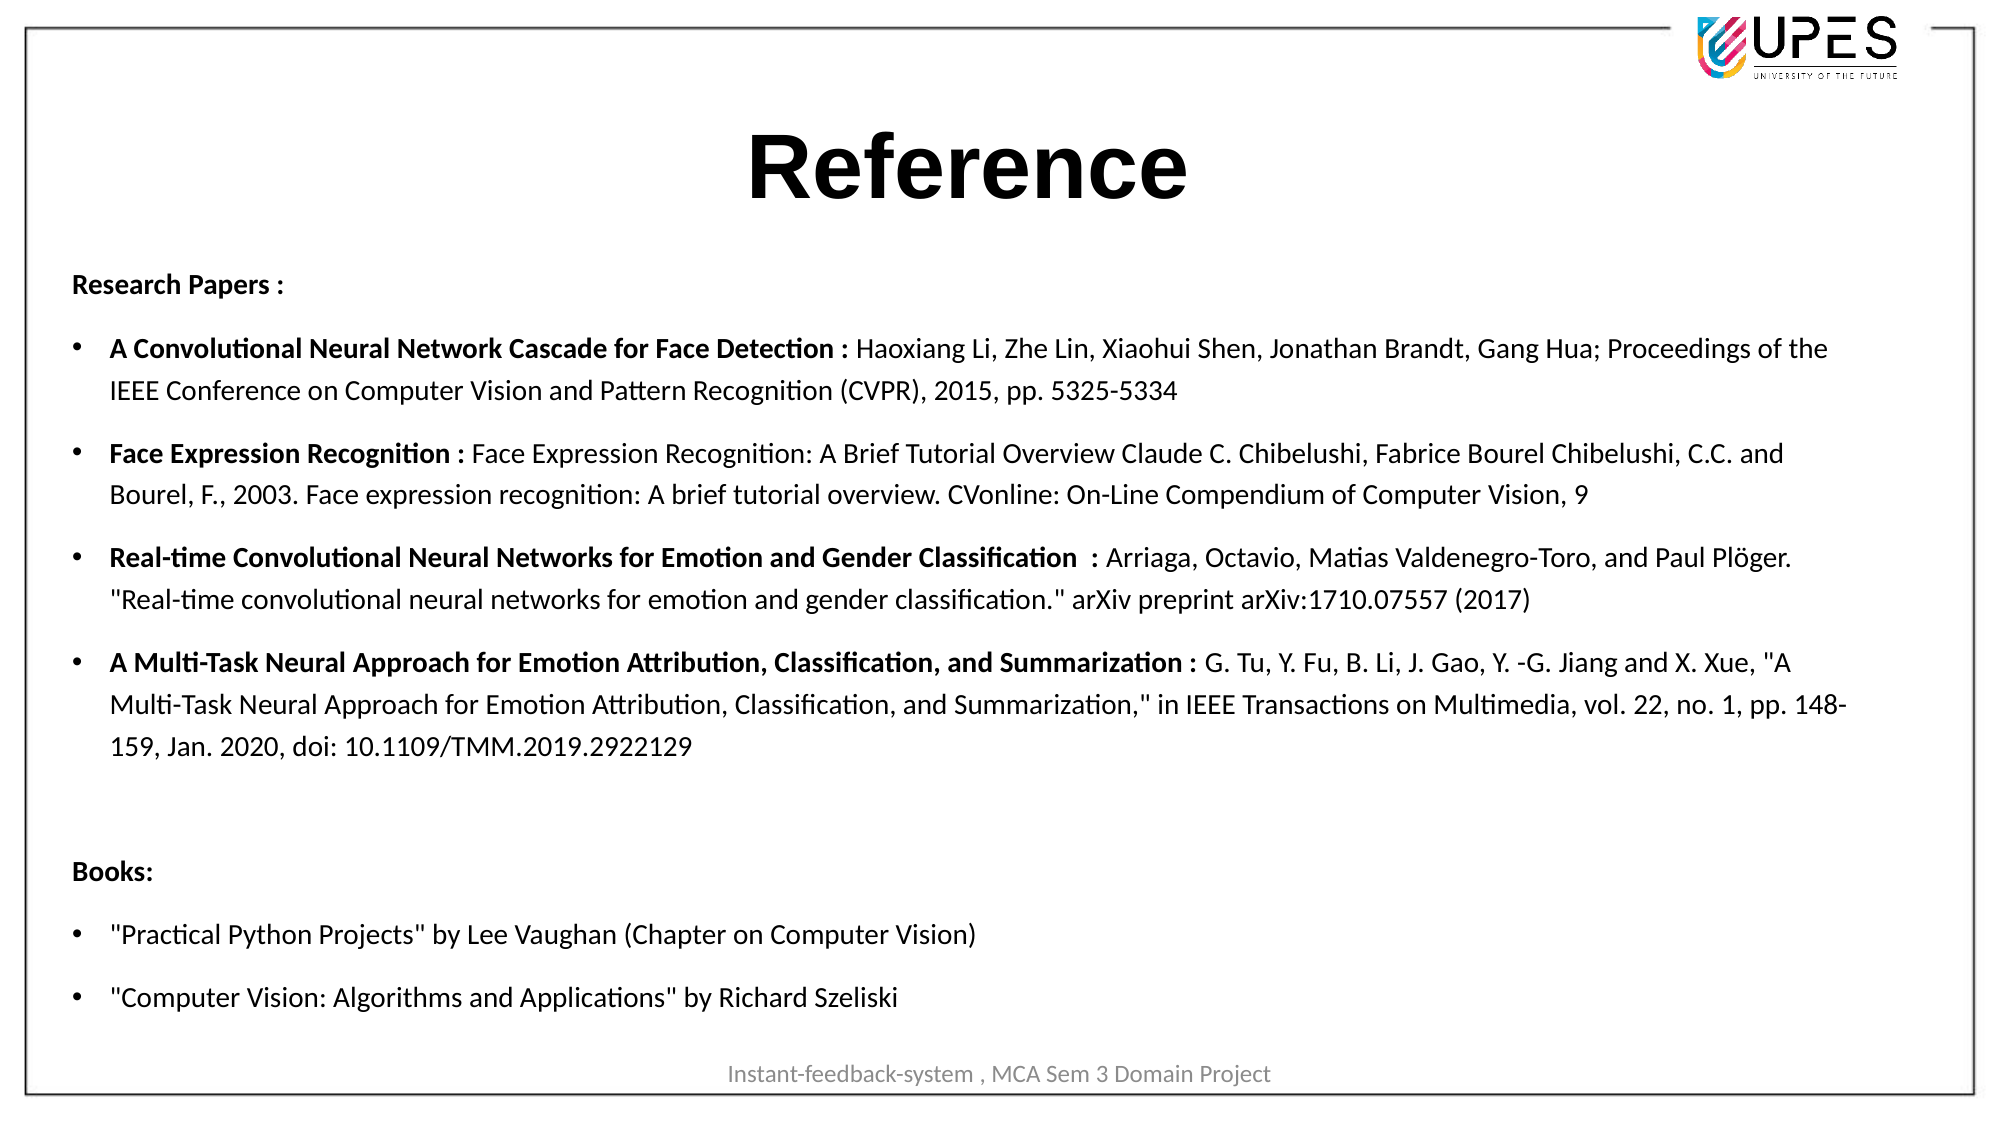

# Reference
Research Papers :
A Convolutional Neural Network Cascade for Face Detection : Haoxiang Li, Zhe Lin, Xiaohui Shen, Jonathan Brandt, Gang Hua; Proceedings of the IEEE Conference on Computer Vision and Pattern Recognition (CVPR), 2015, pp. 5325-5334
Face Expression Recognition : Face Expression Recognition: A Brief Tutorial Overview Claude C. Chibelushi, Fabrice Bourel Chibelushi, C.C. and Bourel, F., 2003. Face expression recognition: A brief tutorial overview. CVonline: On-Line Compendium of Computer Vision, 9
Real-time Convolutional Neural Networks for Emotion and Gender Classification  : Arriaga, Octavio, Matias Valdenegro-Toro, and Paul Plöger. "Real-time convolutional neural networks for emotion and gender classification." arXiv preprint arXiv:1710.07557 (2017)
A Multi-Task Neural Approach for Emotion Attribution, Classification, and Summarization : G. Tu, Y. Fu, B. Li, J. Gao, Y. -G. Jiang and X. Xue, "A Multi-Task Neural Approach for Emotion Attribution, Classification, and Summarization," in IEEE Transactions on Multimedia, vol. 22, no. 1, pp. 148-159, Jan. 2020, doi: 10.1109/TMM.2019.2922129

Books:
"Practical Python Projects" by Lee Vaughan (Chapter on Computer Vision)
"Computer Vision: Algorithms and Applications" by Richard Szeliski

Instant-feedback-system , MCA Sem 3 Domain Project